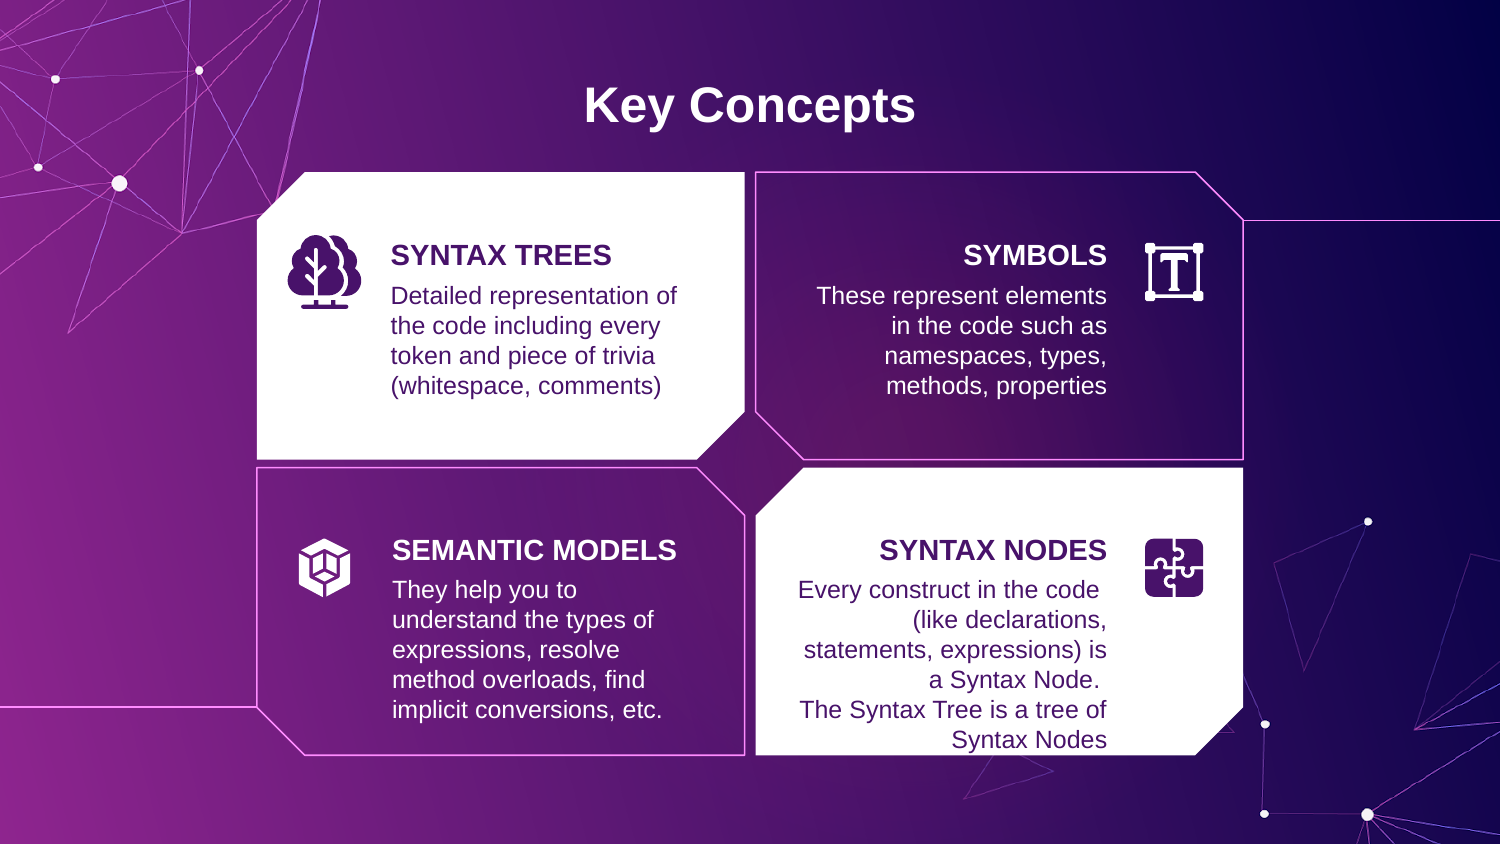

Key Concepts

# SYNTAX TREES
SYMBOLS

Detailed representation of the code including every token and piece of trivia (whitespace, comments)

These represent elements in the code such as namespaces, types, methods, properties

SYNTAX NODES
SEMANTIC MODELS

They help you to understand the types of expressions, resolve method overloads, find implicit conversions, etc.

Every construct in the code
(like declarations, statements, expressions) is a Syntax Node.
The Syntax Tree is a tree of Syntax Nodes